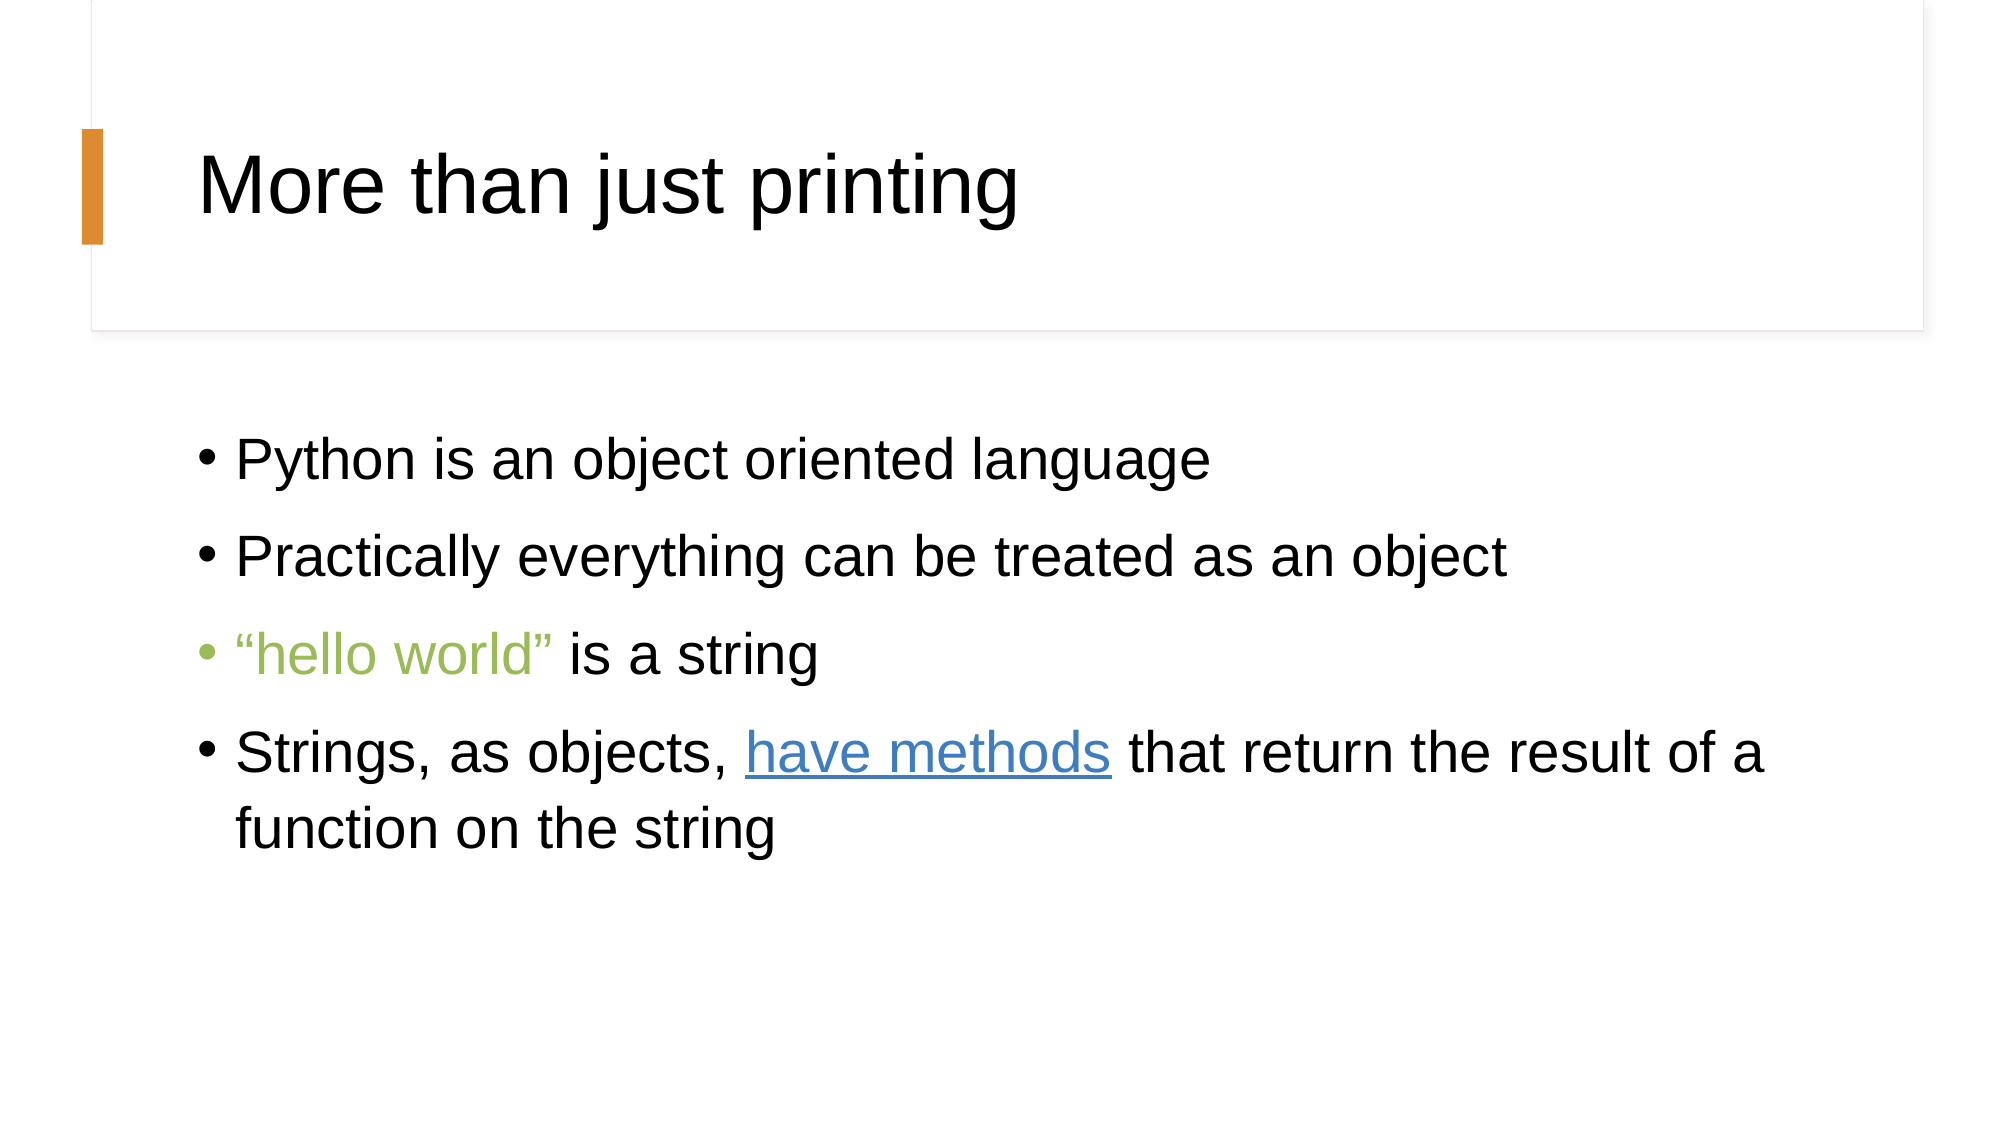

# More than just printing
Python is an object oriented language
Practically everything can be treated as an object
“hello world” is a string
Strings, as objects, have methods that return the result of a function on the string